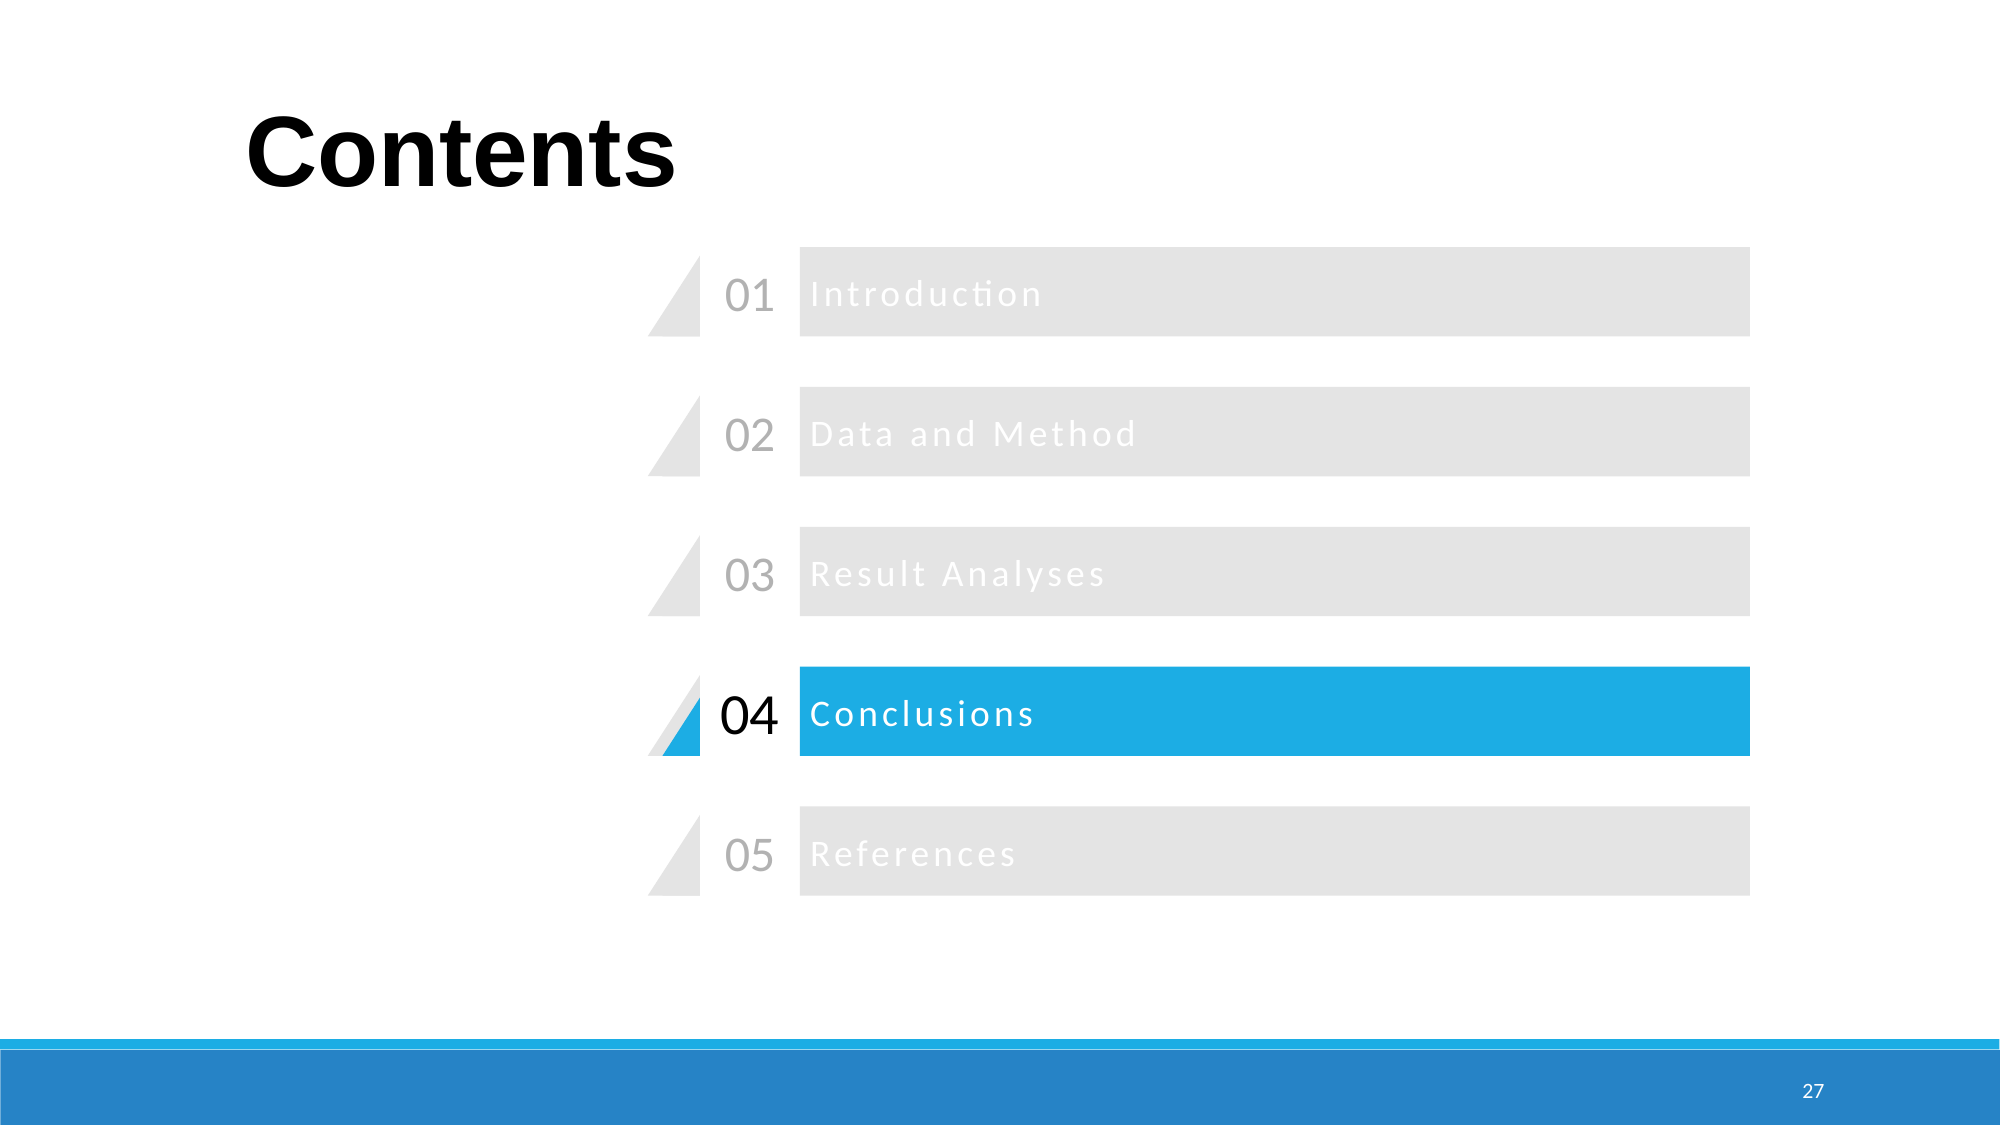

Contents
01
Introduction

02
Data and Method

03
Result Analyses

04
Conclusions

05
References

27